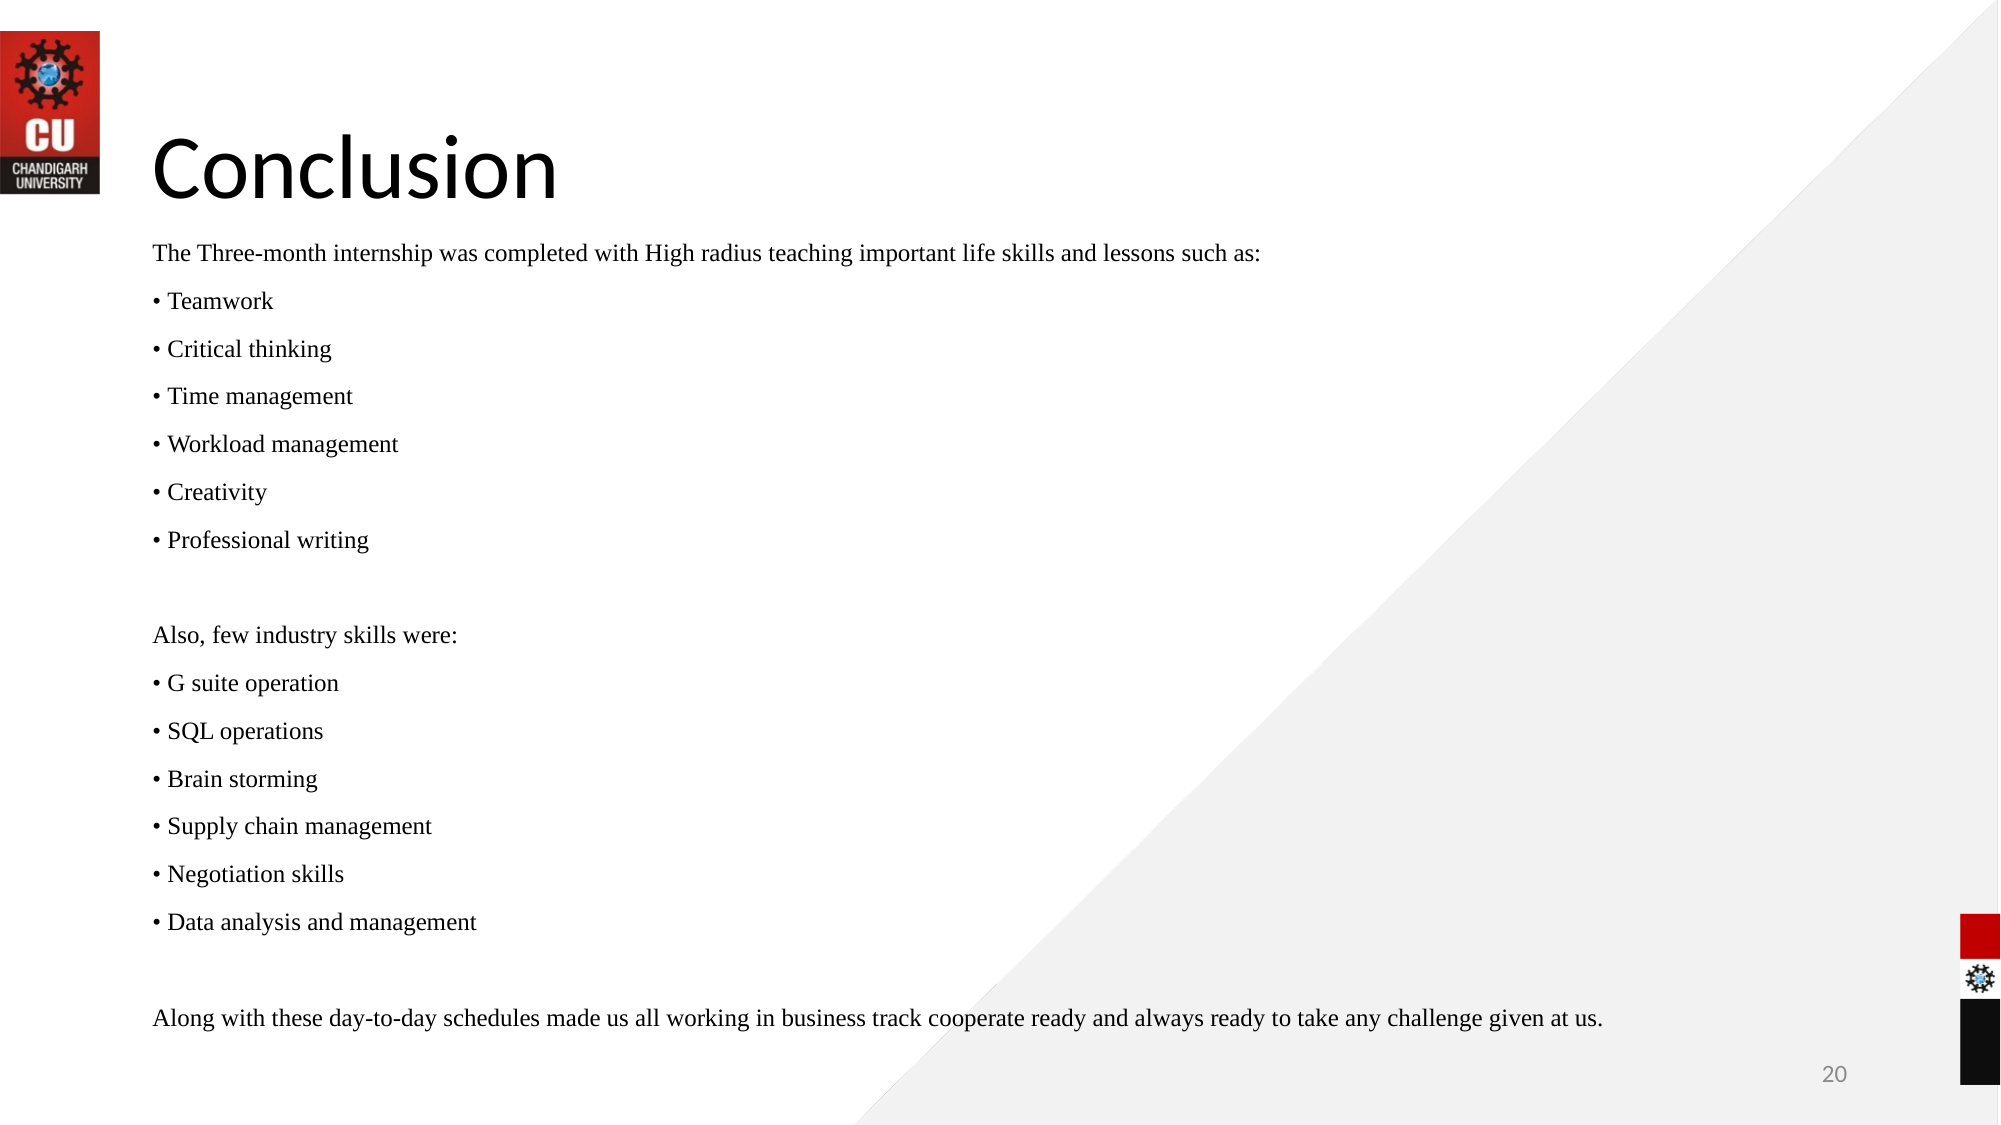

# Conclusion
The Three-month internship was completed with High radius teaching important life skills and lessons such as:
• Teamwork
• Critical thinking
• Time management
• Workload management
• Creativity
• Professional writing

Also, few industry skills were:
• G suite operation
• SQL operations
• Brain storming
• Supply chain management
• Negotiation skills
• Data analysis and management

Along with these day-to-day schedules made us all working in business track cooperate ready and always ready to take any challenge given at us.
20